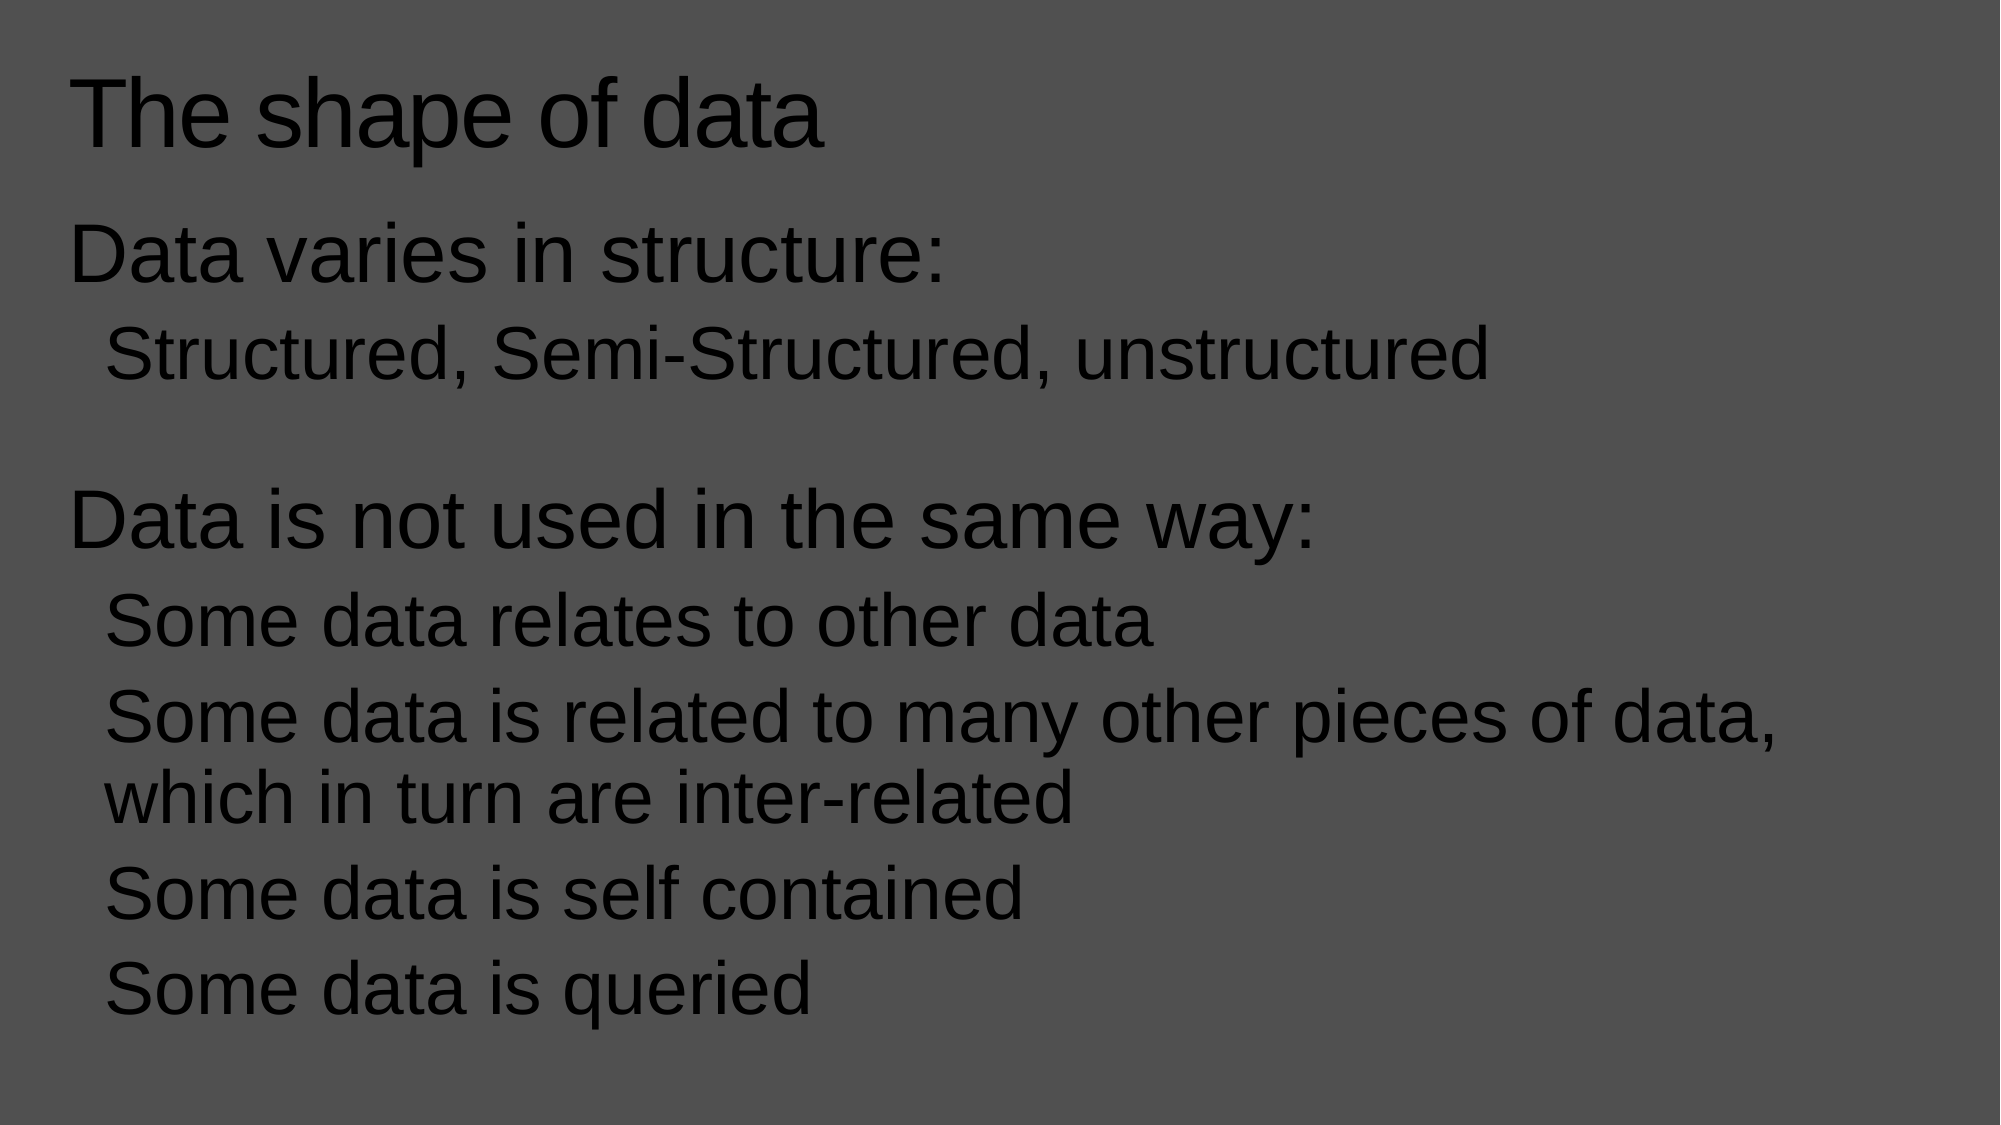

# The shape of data
Data varies in structure:
Structured, Semi-Structured, unstructured

Data is not used in the same way:
Some data relates to other data
Some data is related to many other pieces of data, which in turn are inter-related
Some data is self contained
Some data is queried